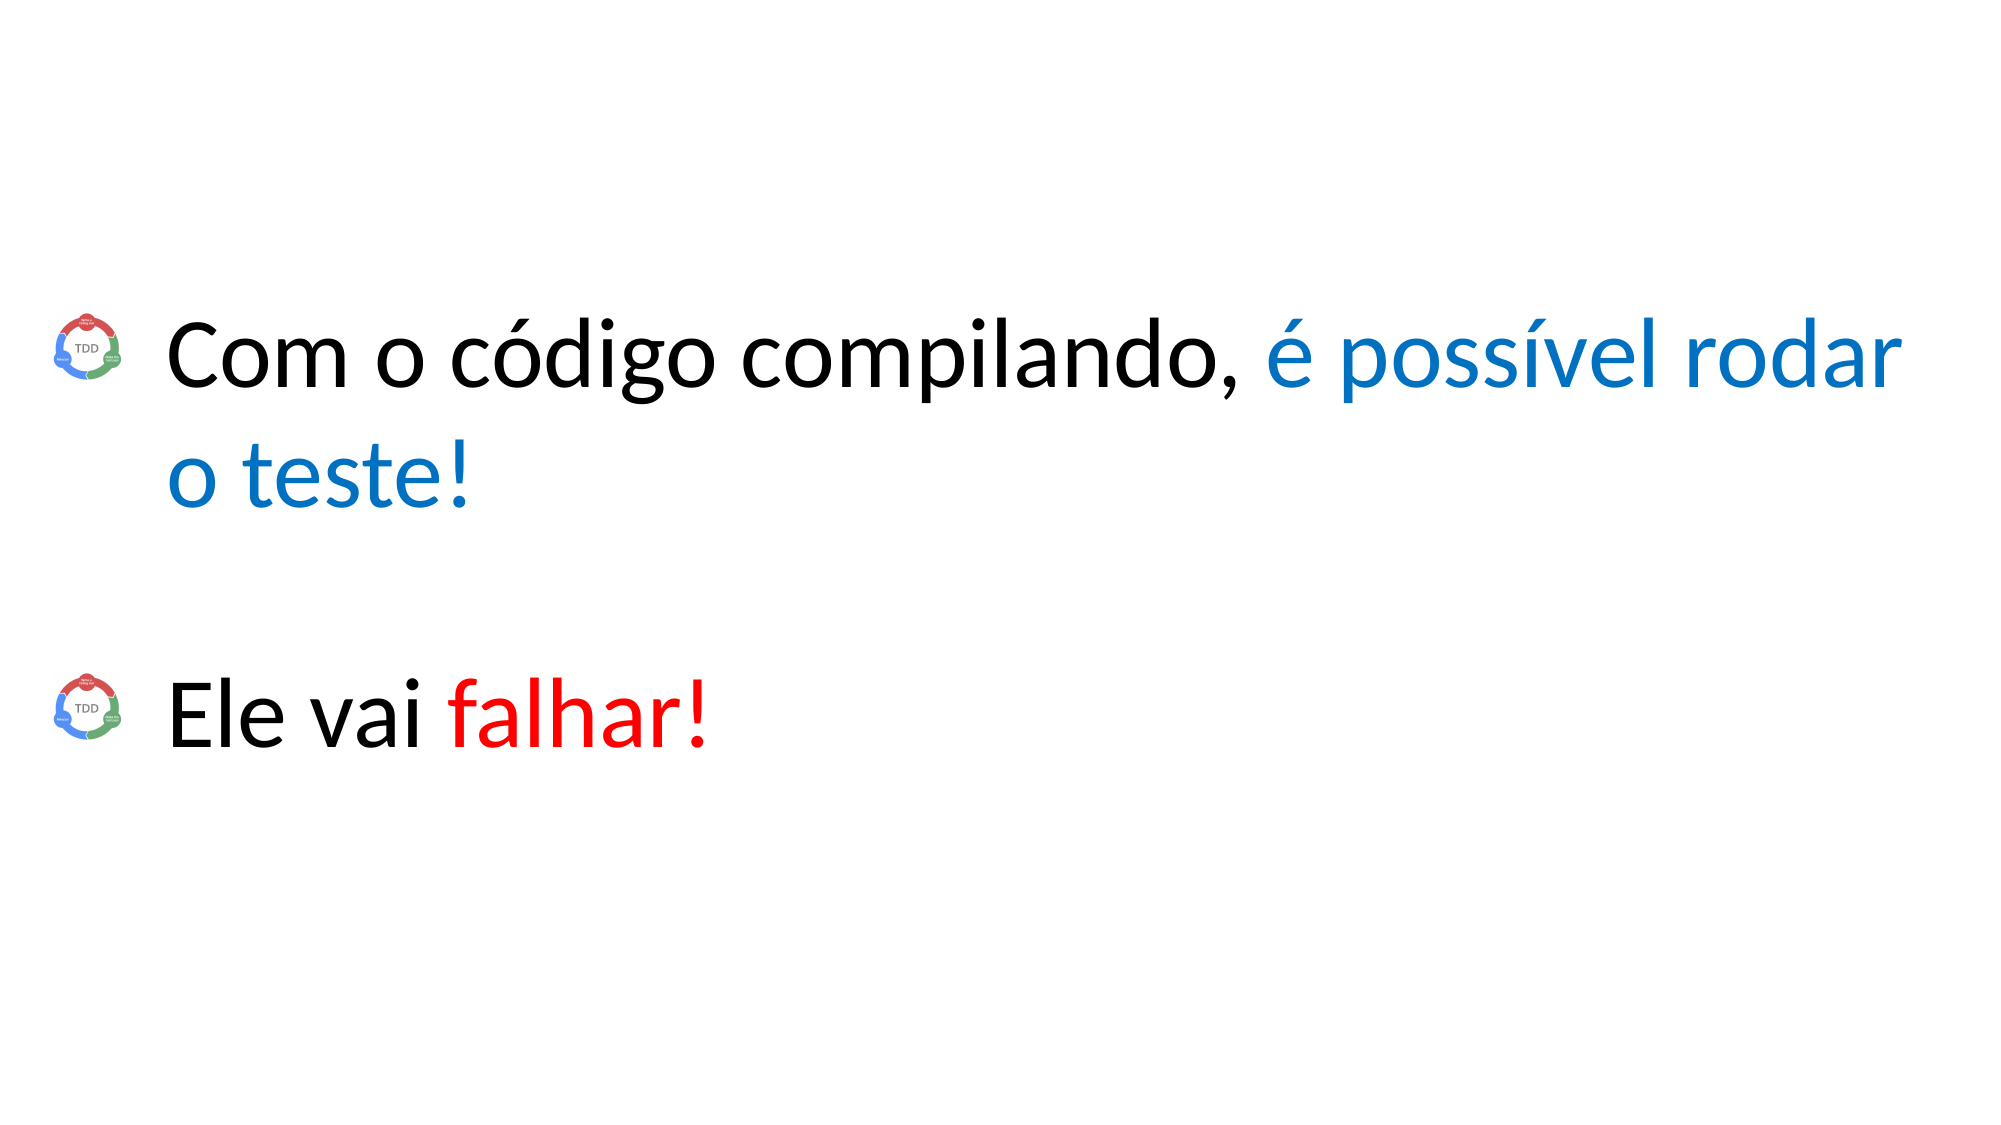

Com o código compilando, é possível rodar o teste!

Ele vai falhar!